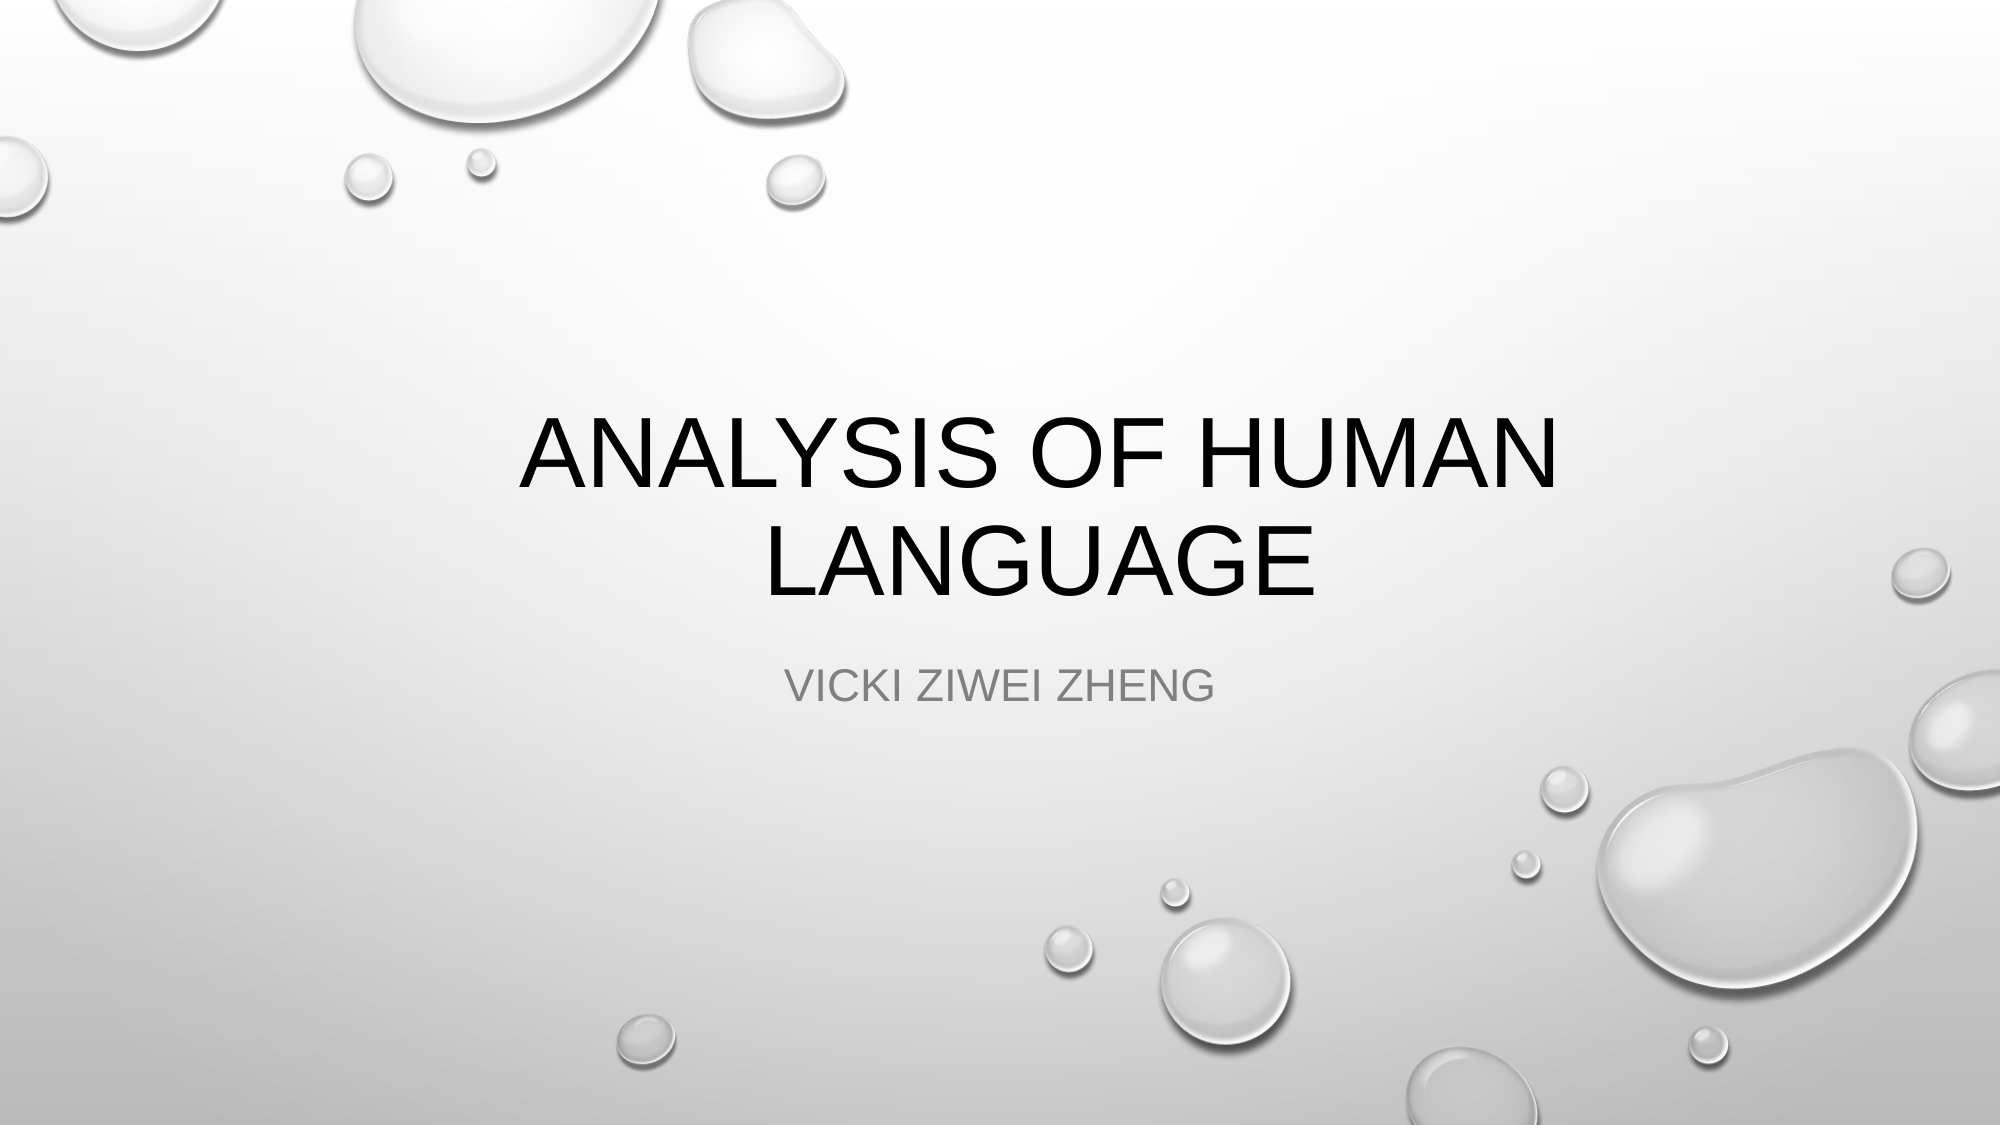

# Analysis of human Language
Vicki Ziwei zheng